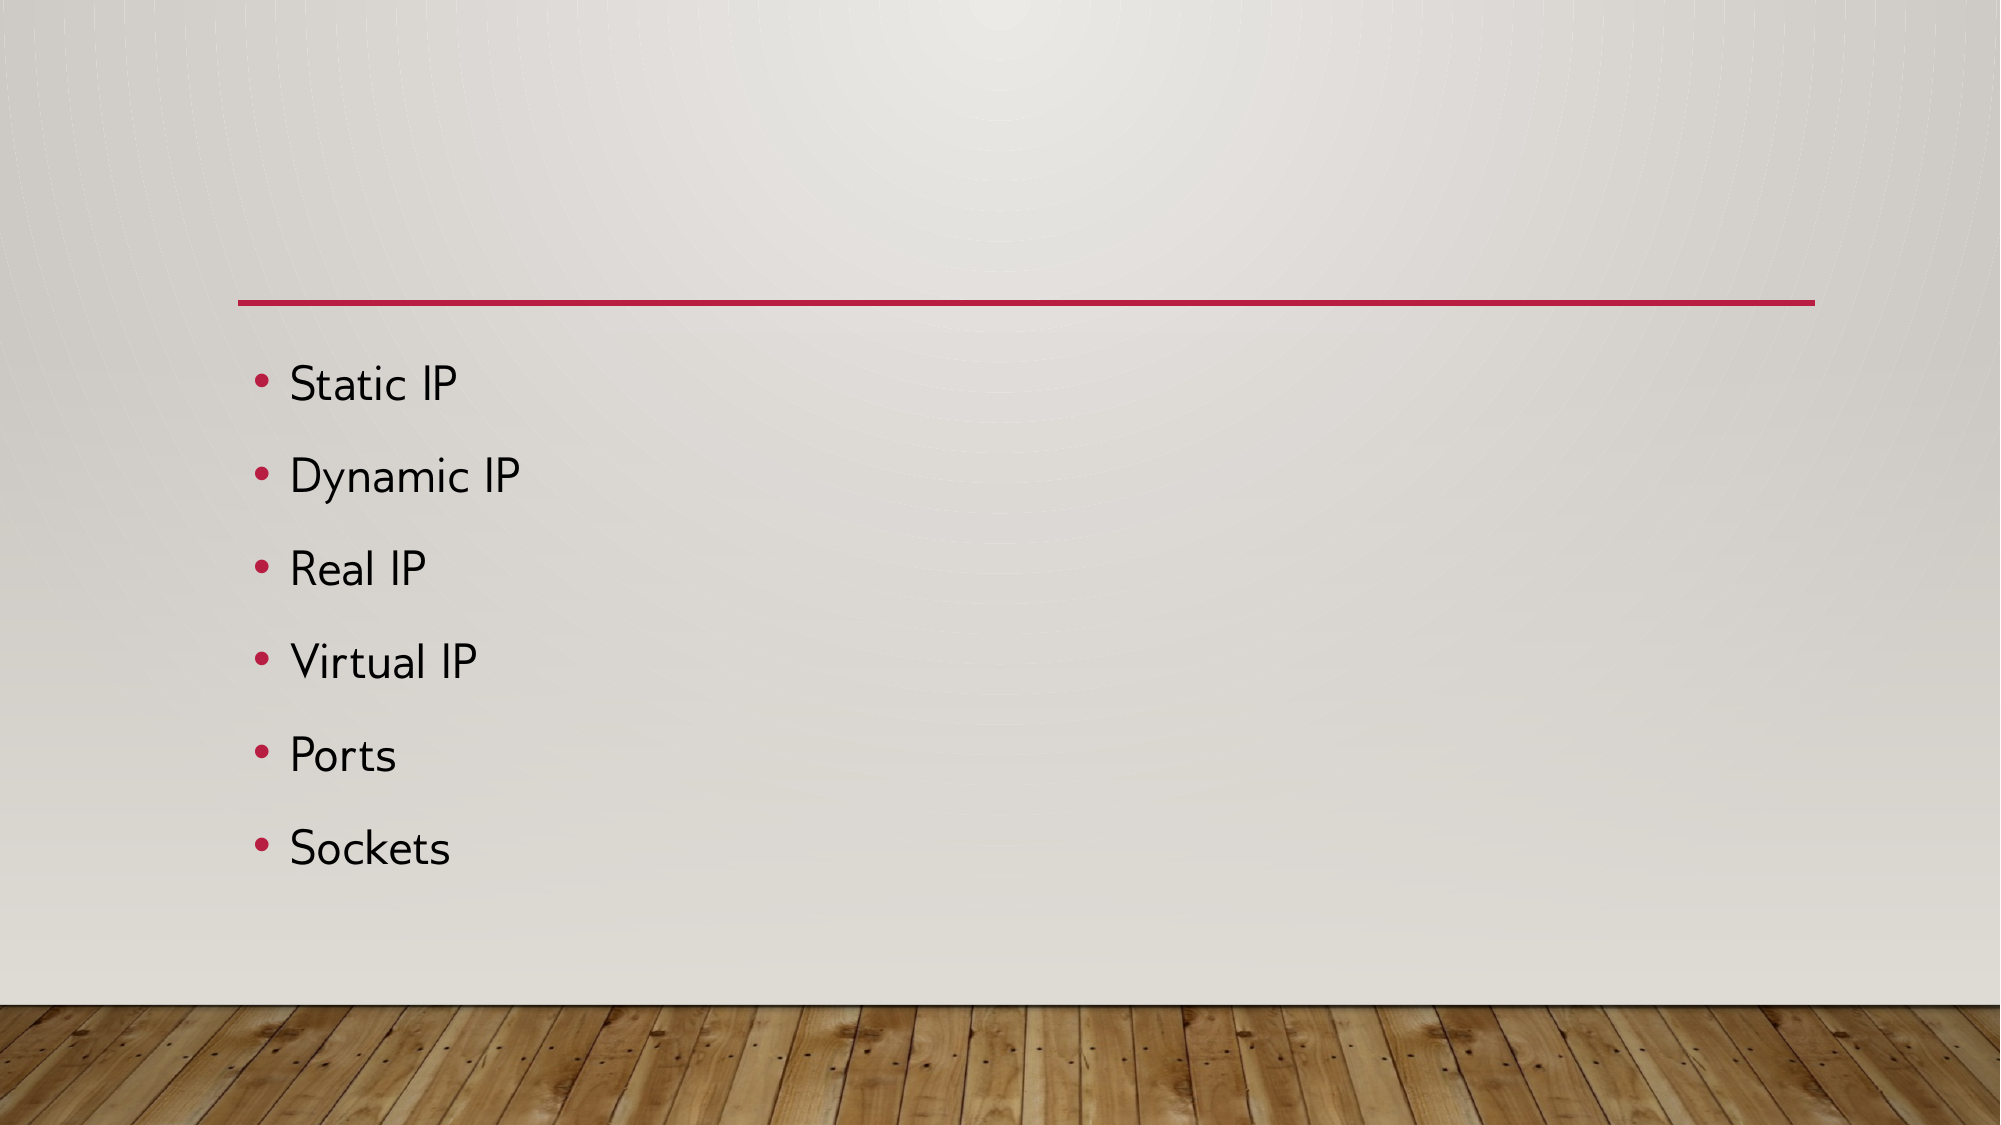

Static IP
Dynamic IP
Real IP
Virtual IP
Ports
Sockets